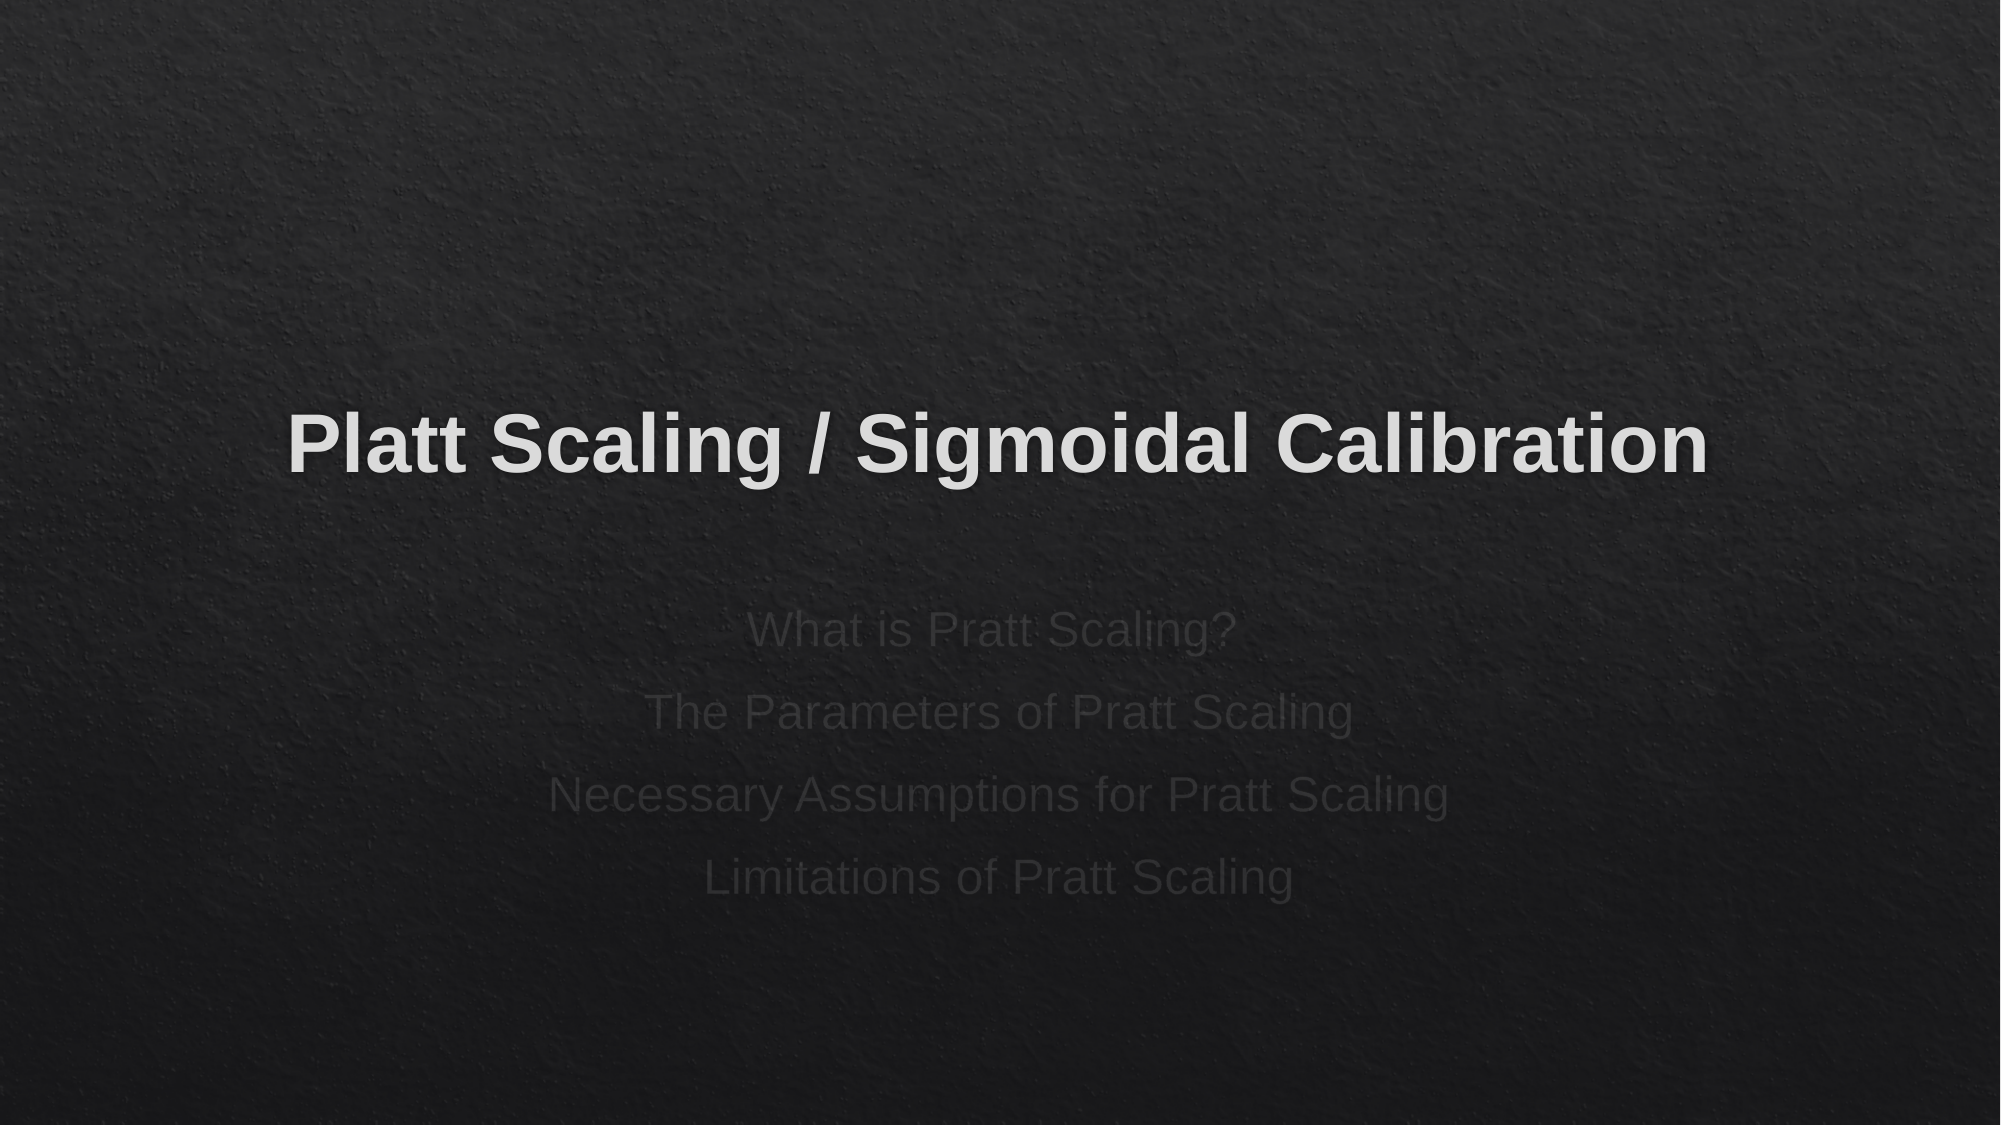

# Platt Scaling / Sigmoidal Calibration
What is Pratt Scaling?
The Parameters of Pratt Scaling
Necessary Assumptions for Pratt Scaling
Limitations of Pratt Scaling